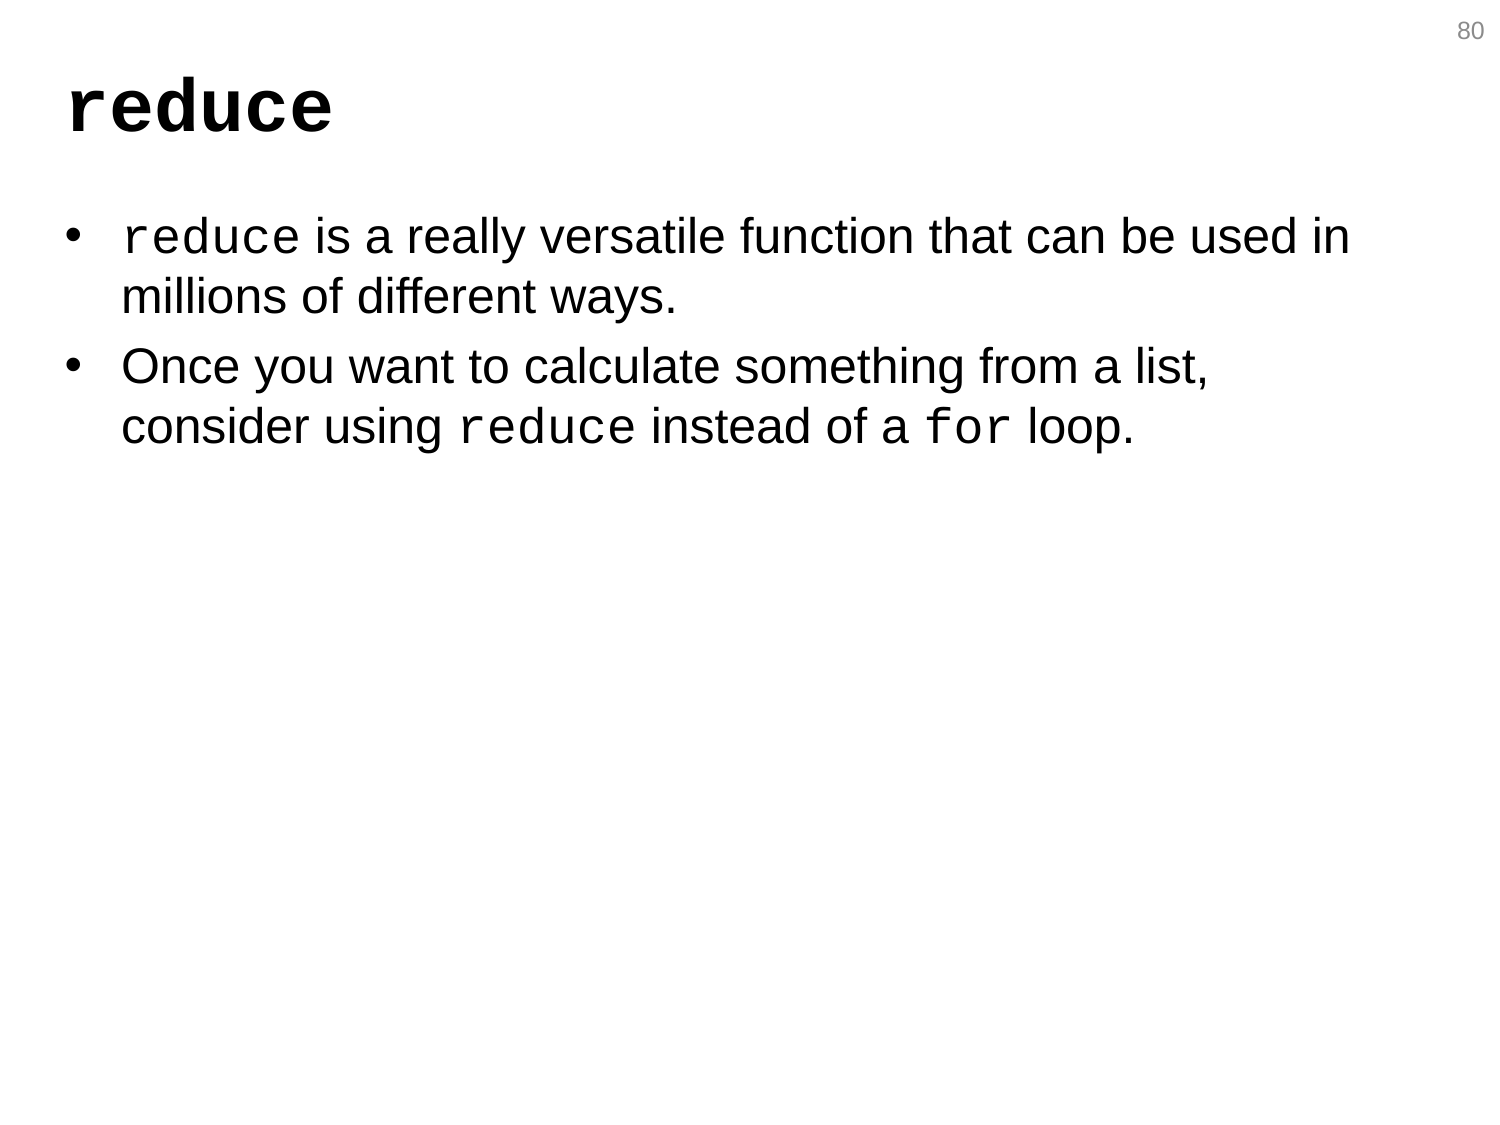

80
# reduce
reduce is a really versatile function that can be used in millions of different ways.
Once you want to calculate something from a list, consider using reduce instead of a for loop.